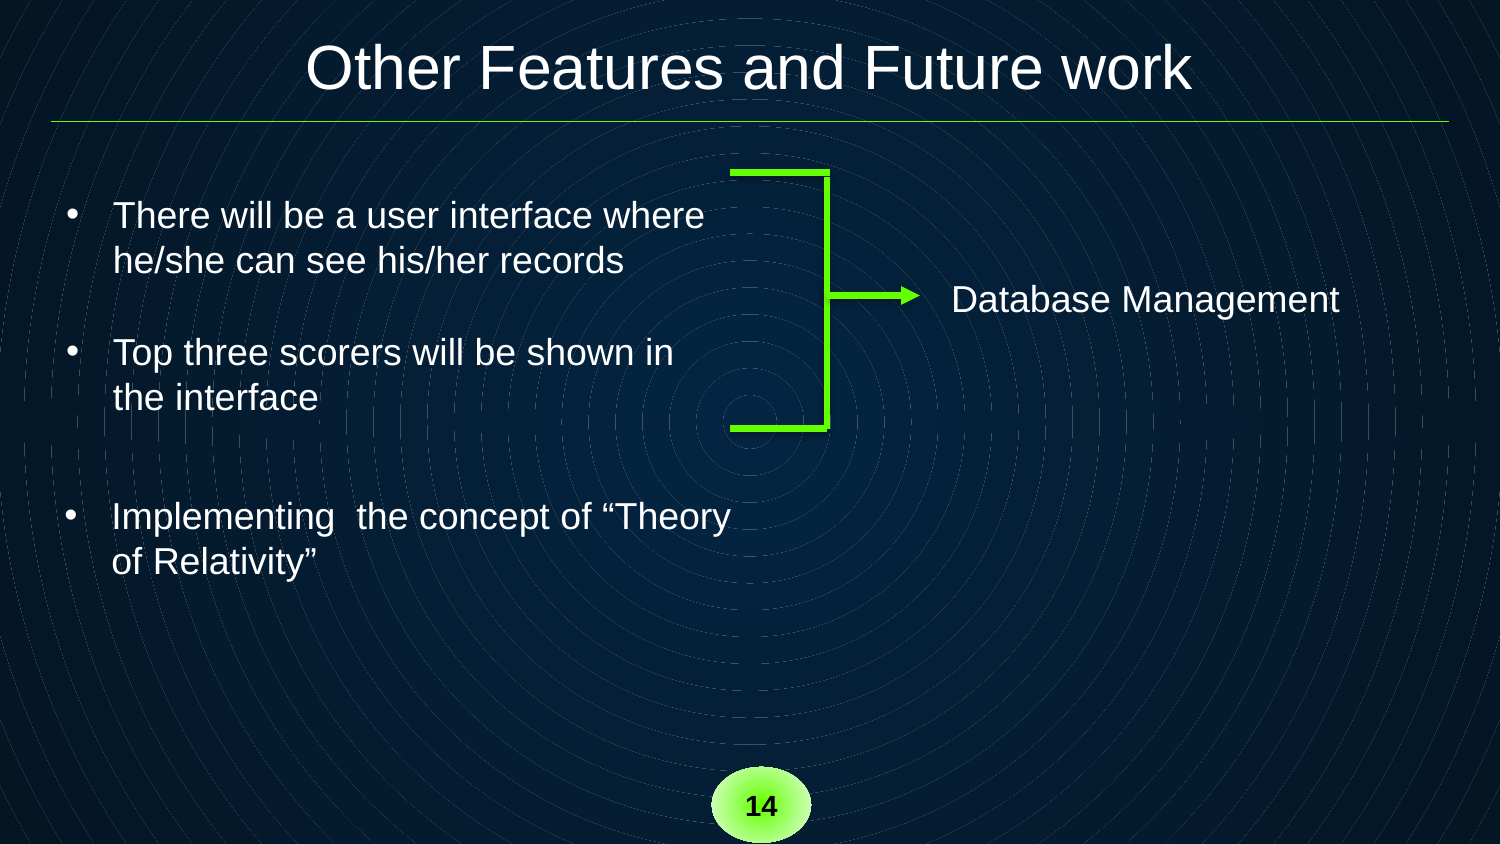

Other Features and Future work
There will be a user interface where he/she can see his/her records

Database Management
Top three scorers will be shown in the interface
Implementing  the concept of “Theory of Relativity”

14